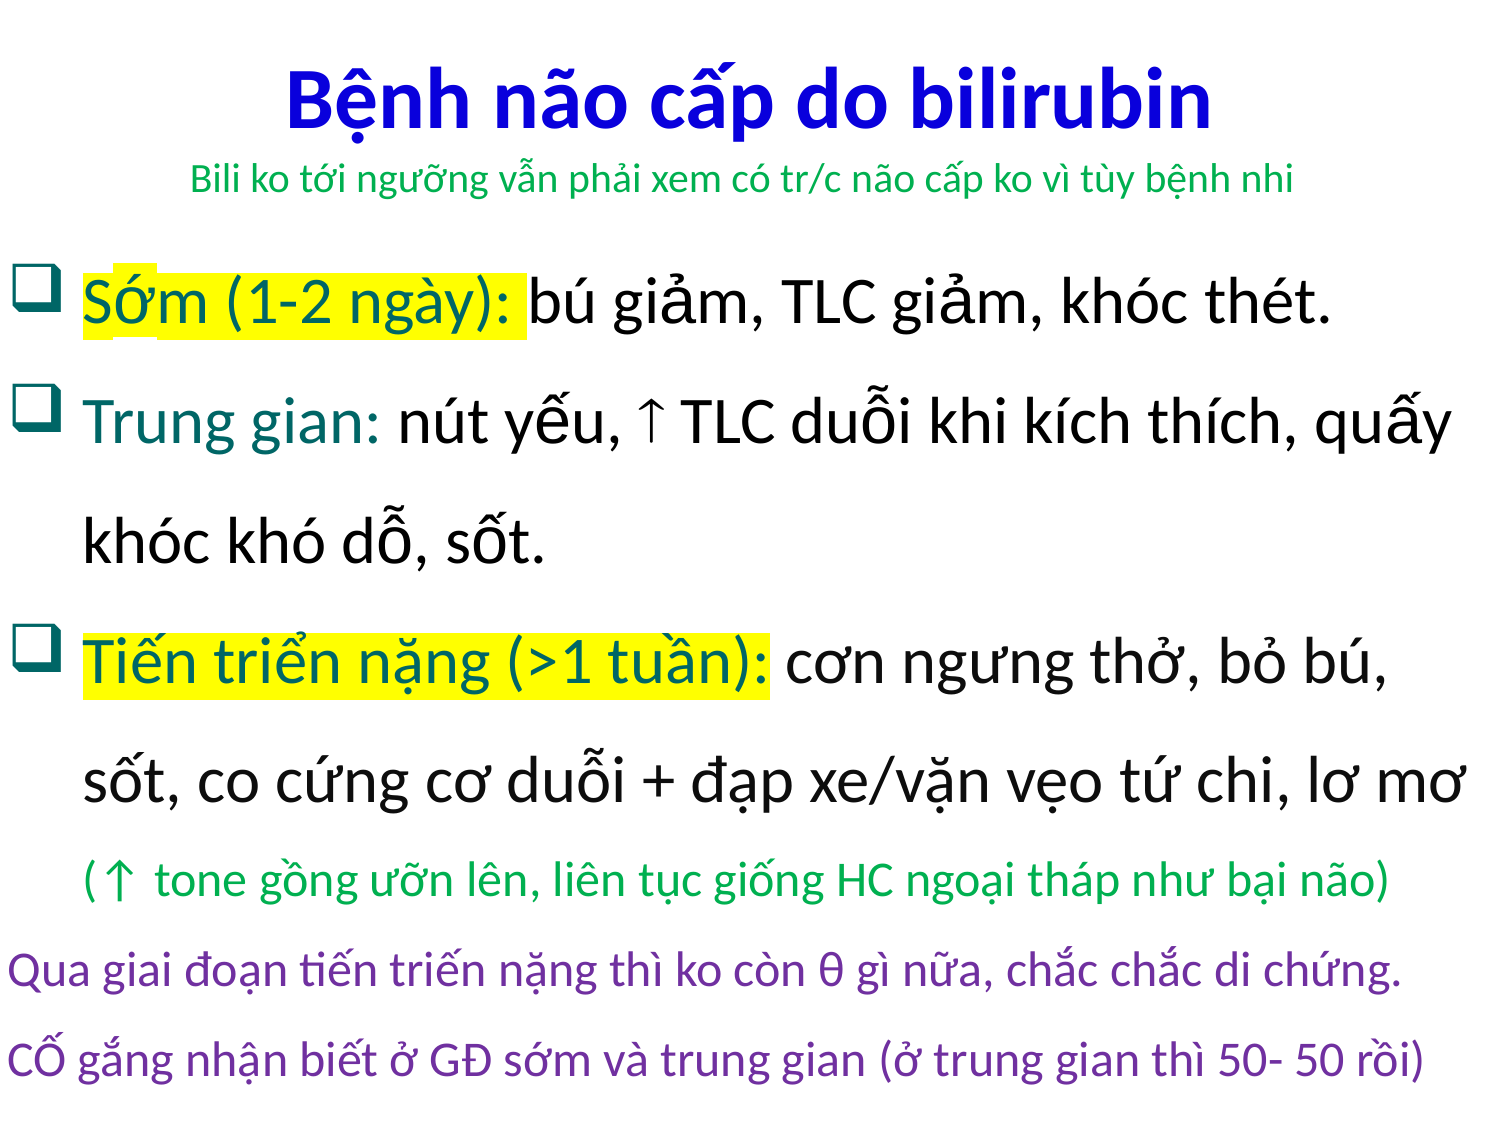

Bệnh não cấp do bilirubin
Bili ko tới ngưỡng vẫn phải xem có tr/c não cấp ko vì tùy bệnh nhi
Sớm (1-2 ngày): bú giảm, TLC giảm, khóc thét.
Trung gian: nút yếu, ­ TLC duỗi khi kích thích, quấy khóc khó dỗ, sốt.
Tiến triển nặng (>1 tuần): cơn ngưng thở, bỏ bú, sốt, co cứng cơ duỗi + đạp xe/vặn vẹo tứ chi, lơ mơ (↑ tone gồng ưỡn lên, liên tục giống HC ngoại tháp như bại não)
Qua giai đoạn tiến triến nặng thì ko còn θ gì nữa, chắc chắc di chứng.
CỐ gắng nhận biết ở GĐ sớm và trung gian (ở trung gian thì 50- 50 rồi)